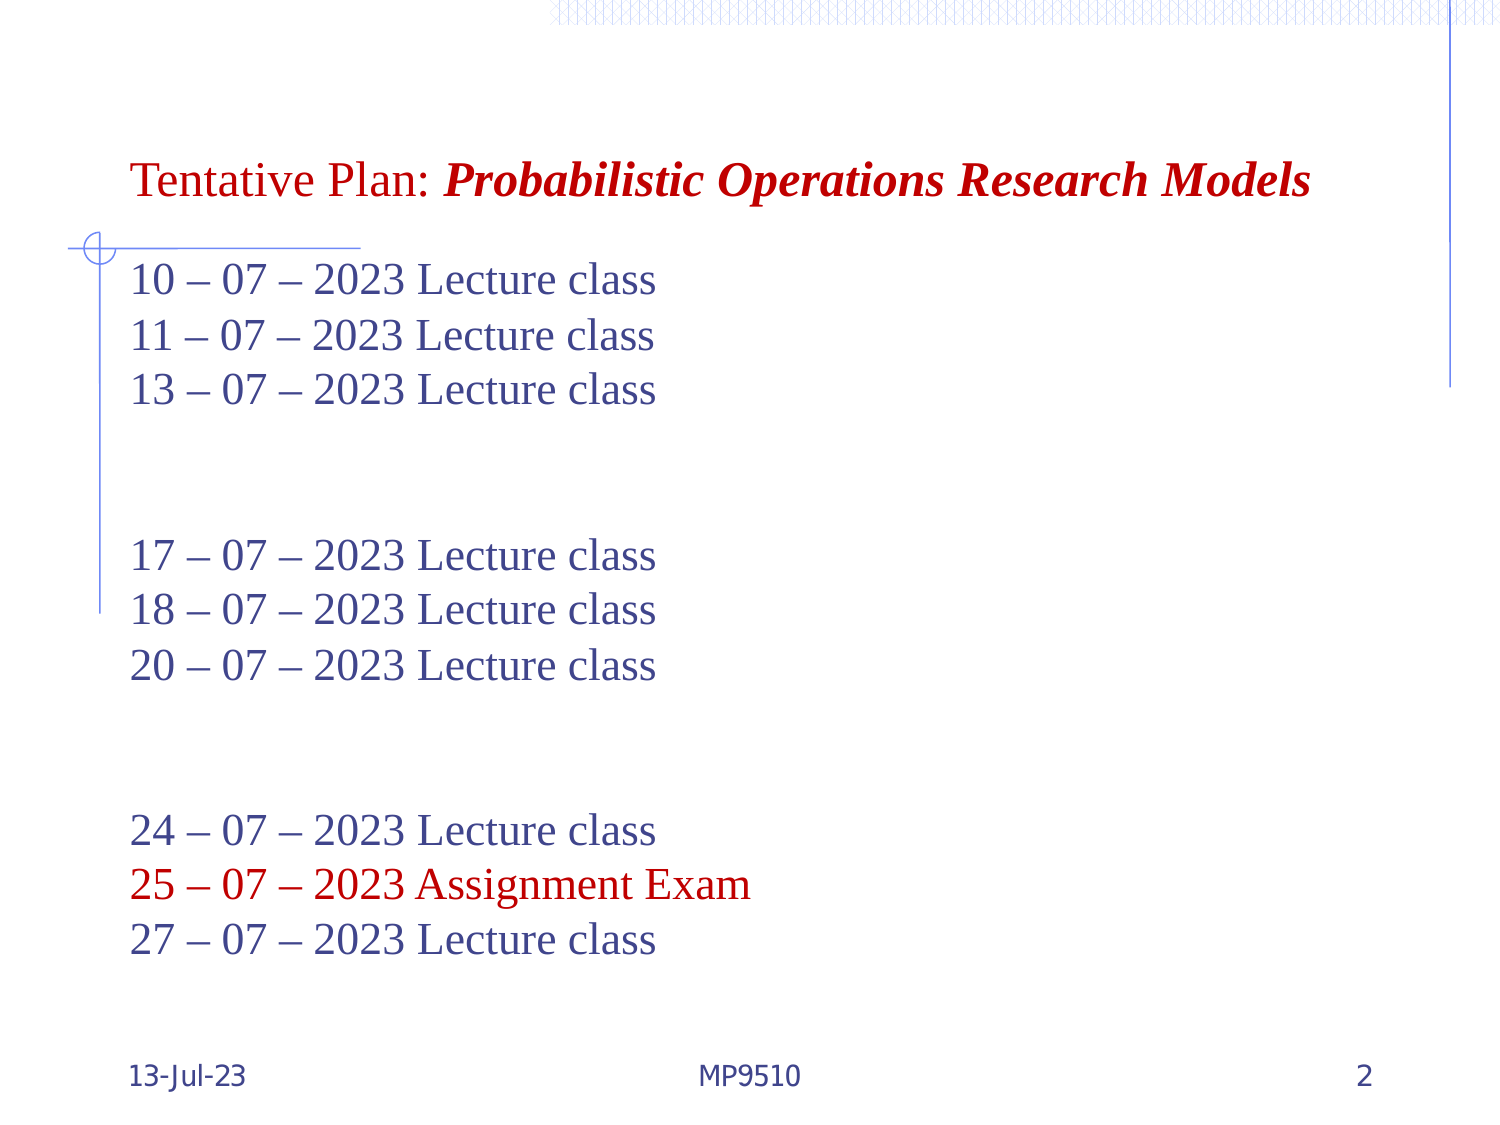

Tentative Plan: Probabilistic Operations Research Models
10 – 07 – 2023 Lecture class
11 – 07 – 2023 Lecture class
13 – 07 – 2023 Lecture class

17 – 07 – 2023 Lecture class
18 – 07 – 2023 Lecture class
20 – 07 – 2023 Lecture class

24 – 07 – 2023 Lecture class
25 – 07 – 2023 Assignment Exam
27 – 07 – 2023 Lecture class

13-Jul-23
MP9510
2